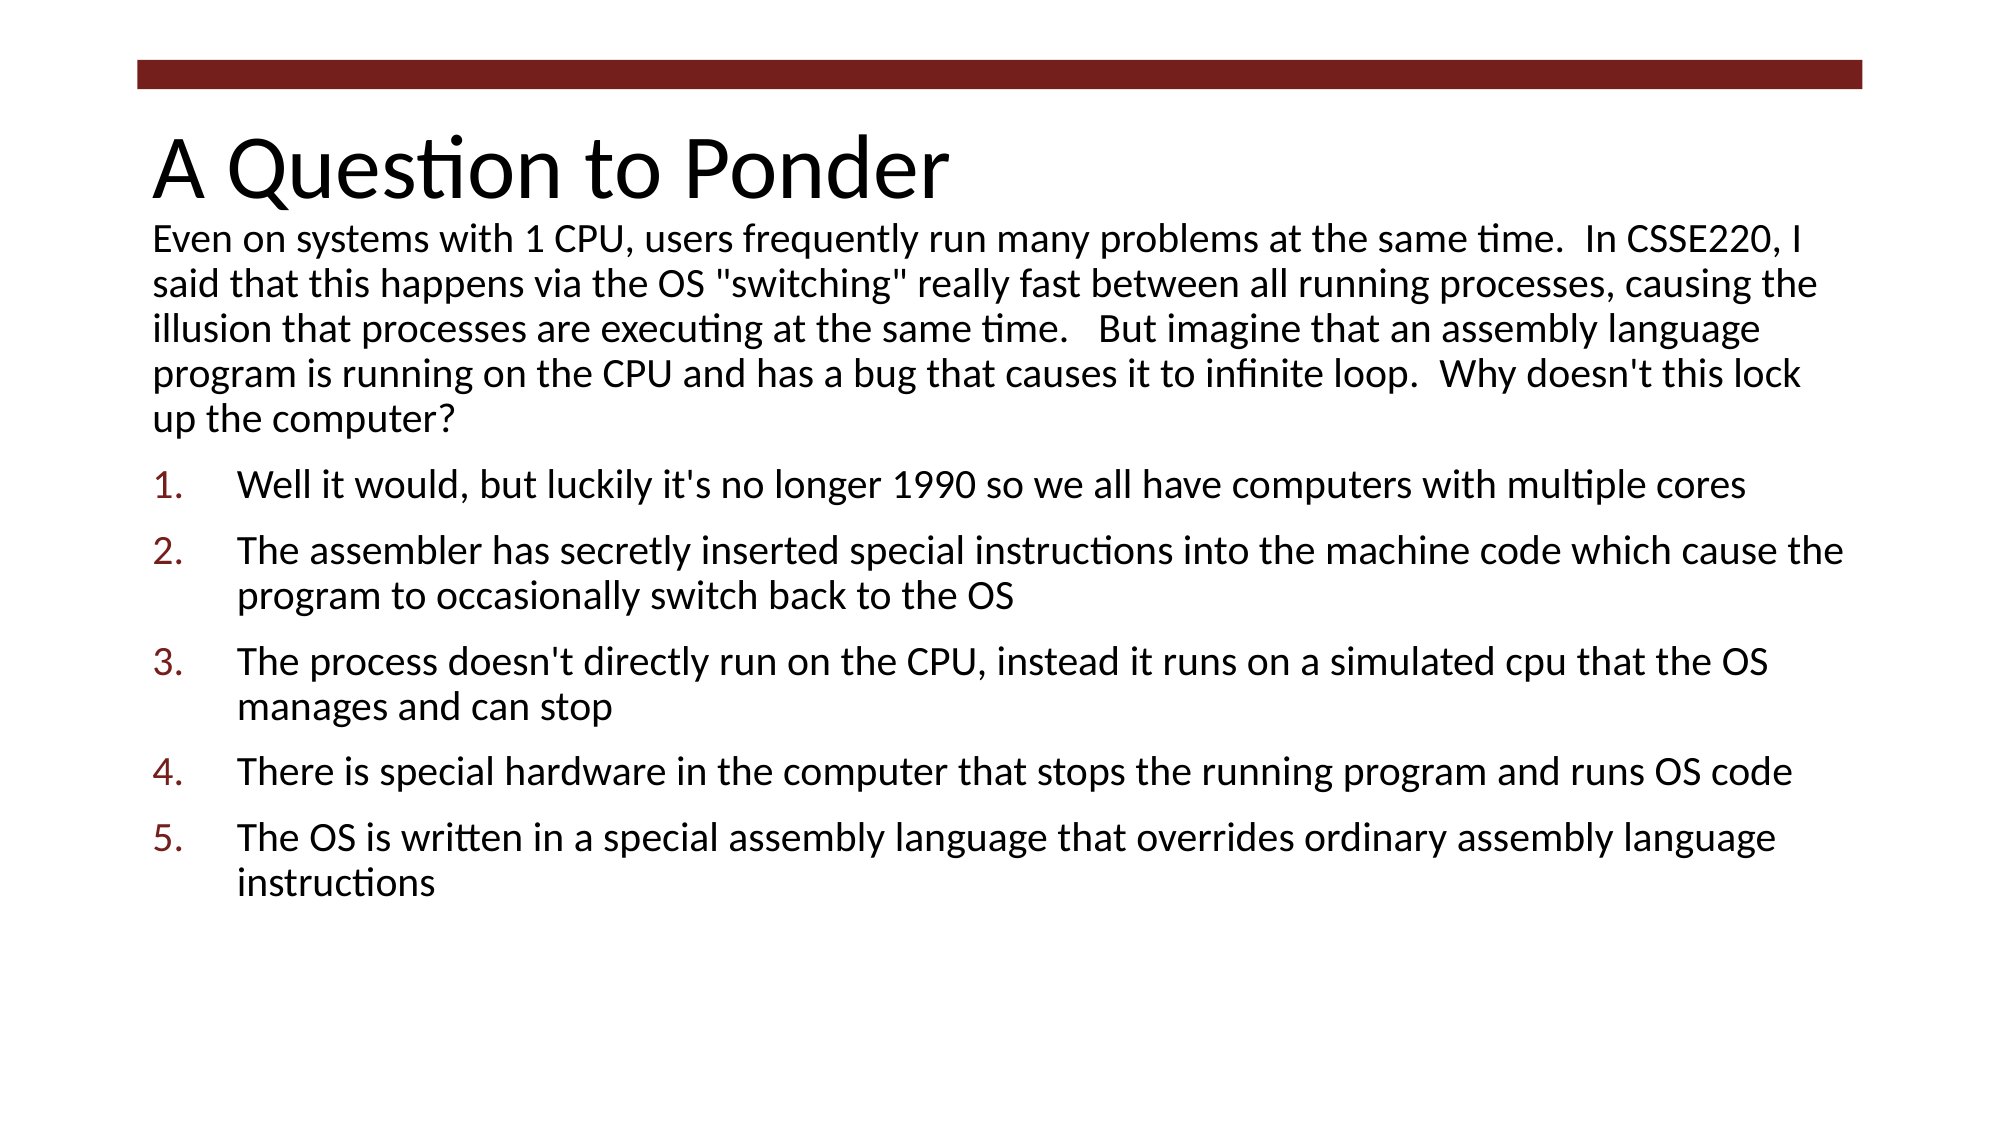

# A Question to Ponder
Even on systems with 1 CPU, users frequently run many problems at the same time.  In CSSE220, I said that this happens via the OS "switching" really fast between all running processes, causing the illusion that processes are executing at the same time.   But imagine that an assembly language program is running on the CPU and has a bug that causes it to infinite loop.  Why doesn't this lock up the computer?
Well it would, but luckily it's no longer 1990 so we all have computers with multiple cores
The assembler has secretly inserted special instructions into the machine code which cause the program to occasionally switch back to the OS
The process doesn't directly run on the CPU, instead it runs on a simulated cpu that the OS manages and can stop
There is special hardware in the computer that stops the running program and runs OS code
The OS is written in a special assembly language that overrides ordinary assembly language instructions